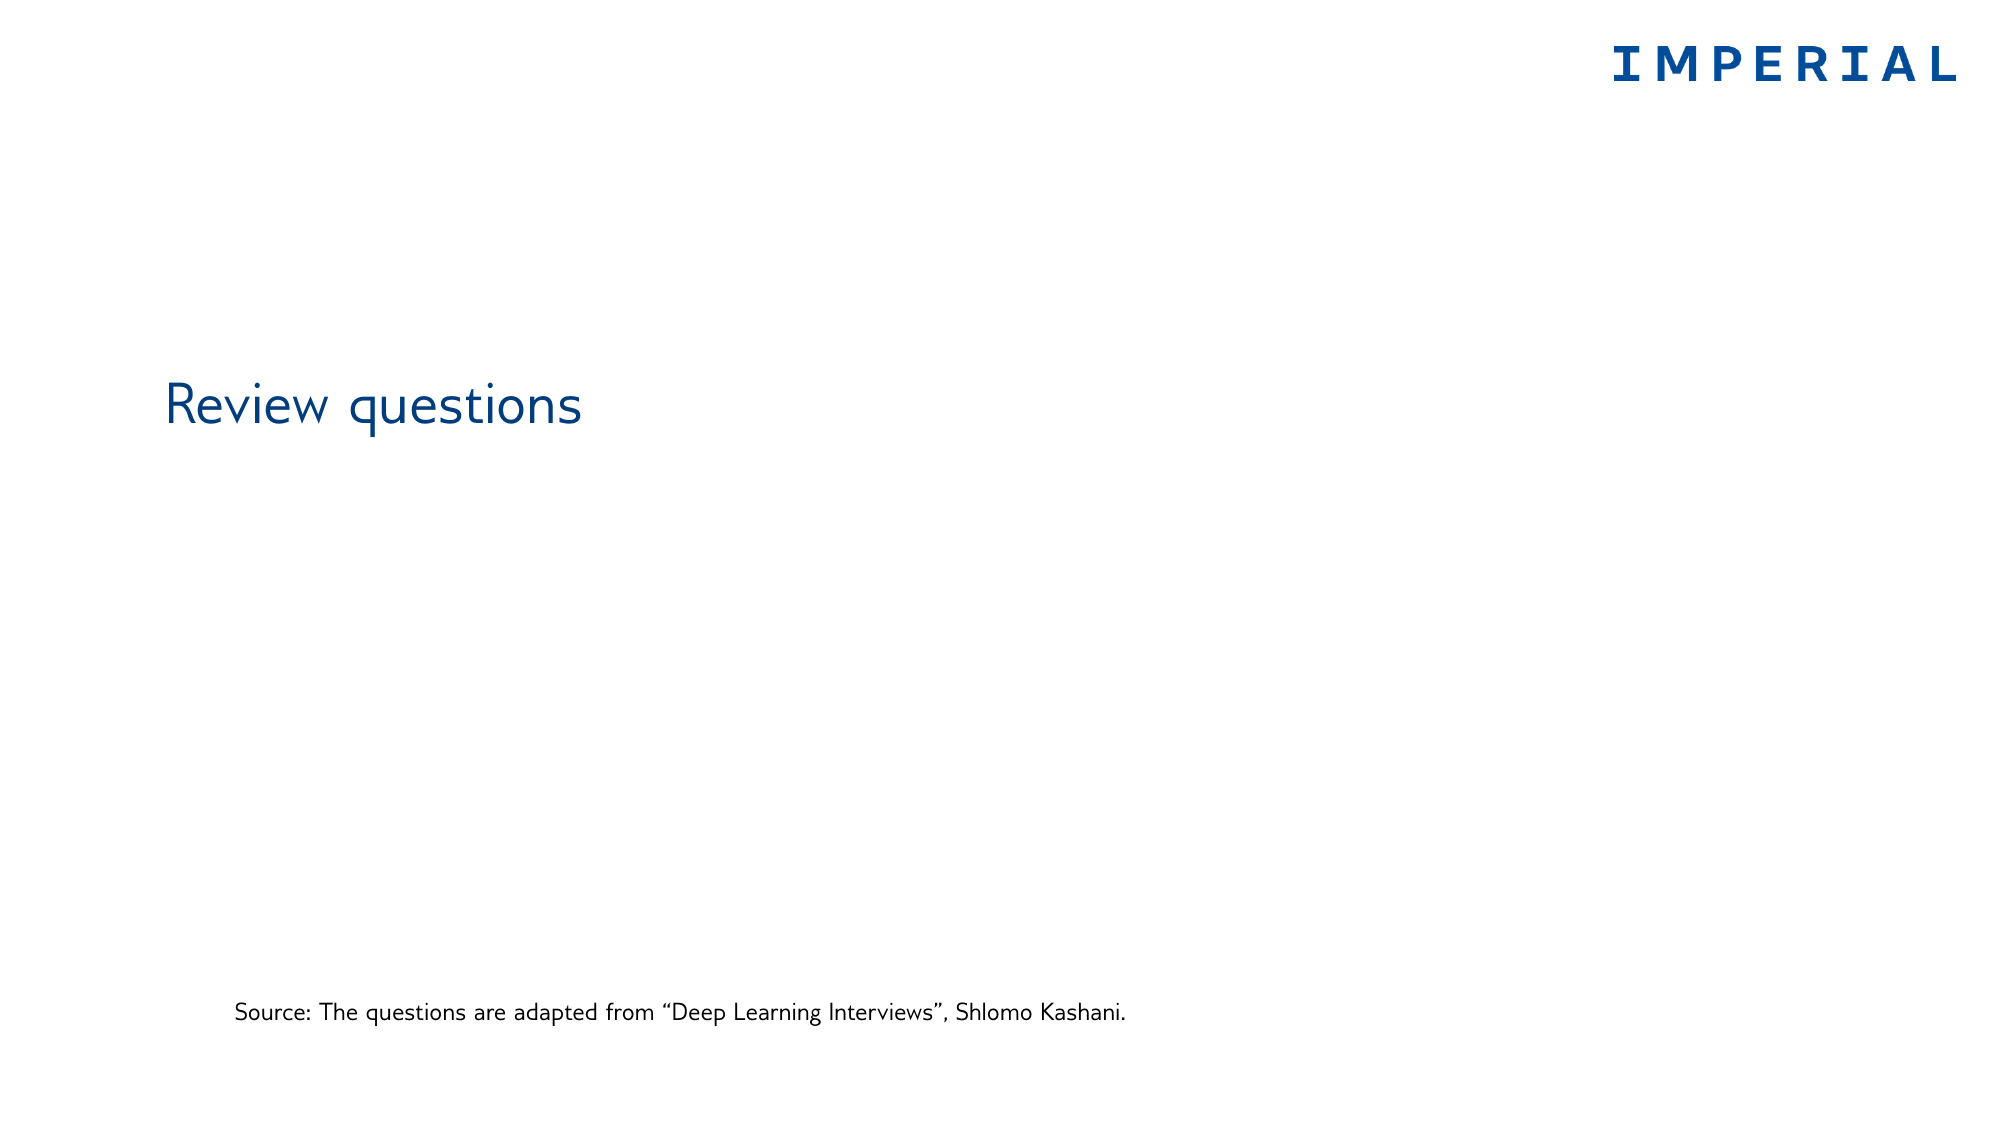

# Review questions
Source: The questions are adapted from “Deep Learning Interviews”, Shlomo Kashani.